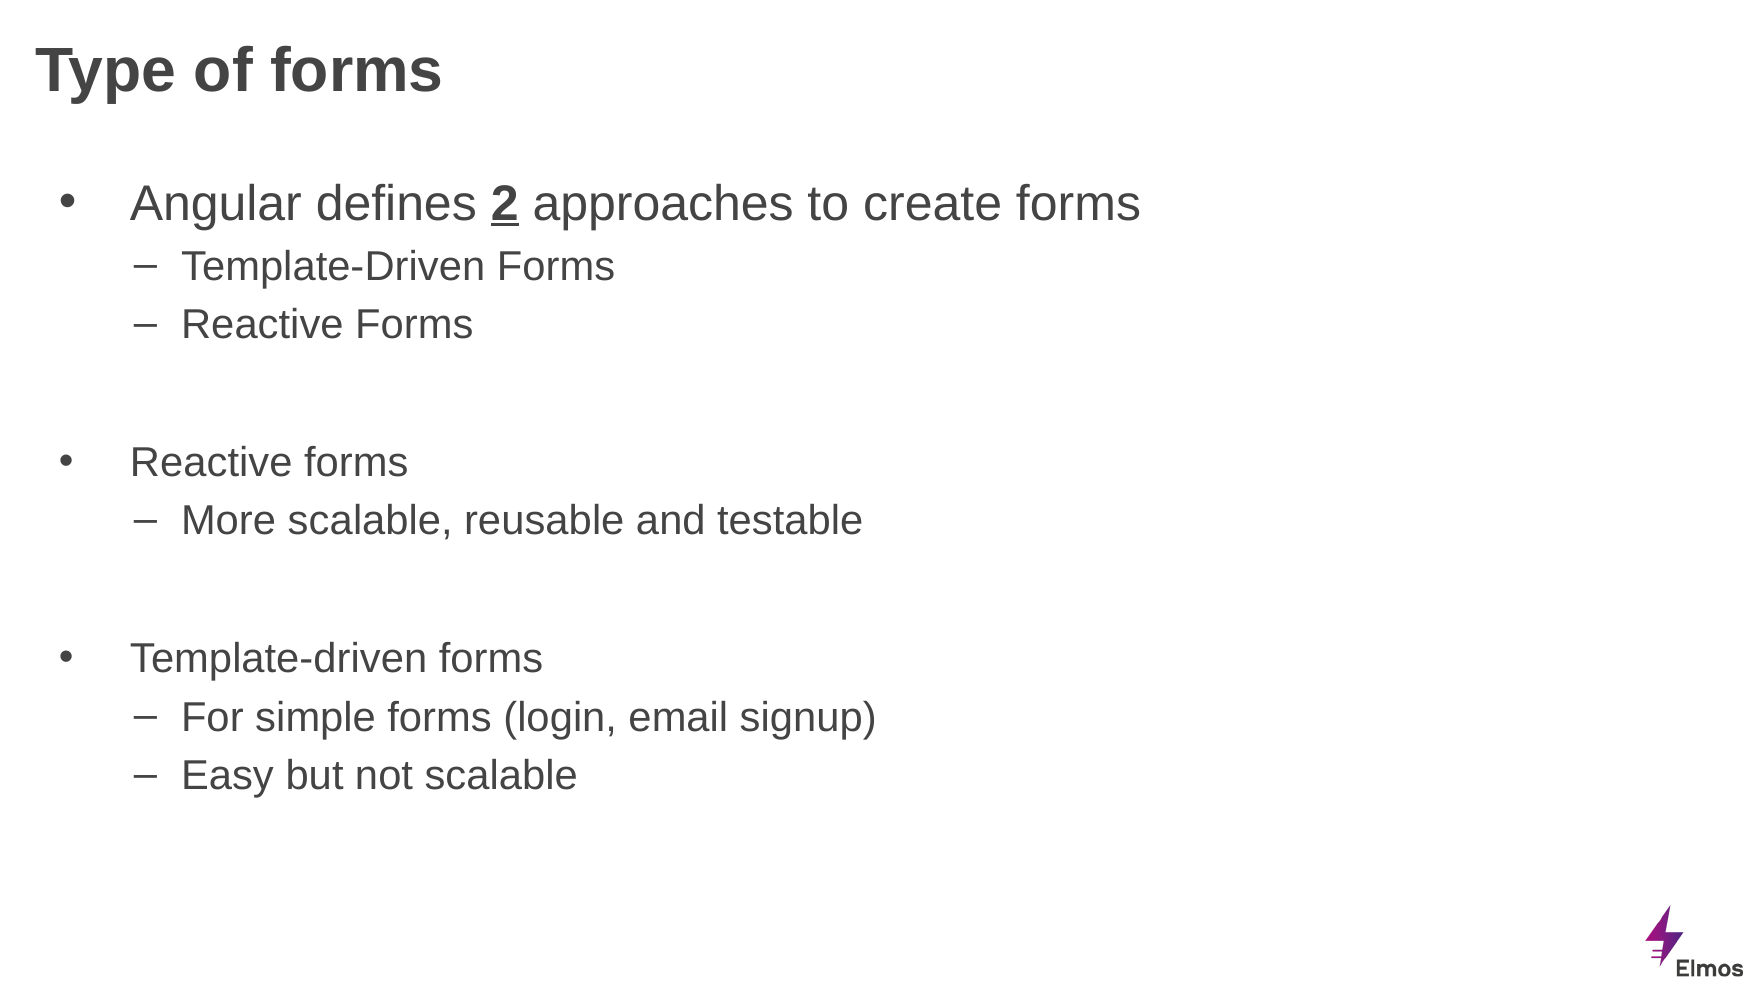

# Type of forms
Angular defines 2 approaches to create forms
Template-Driven Forms
Reactive Forms

Reactive forms
More scalable, reusable and testable

Template-driven forms
For simple forms (login, email signup)
Easy but not scalable